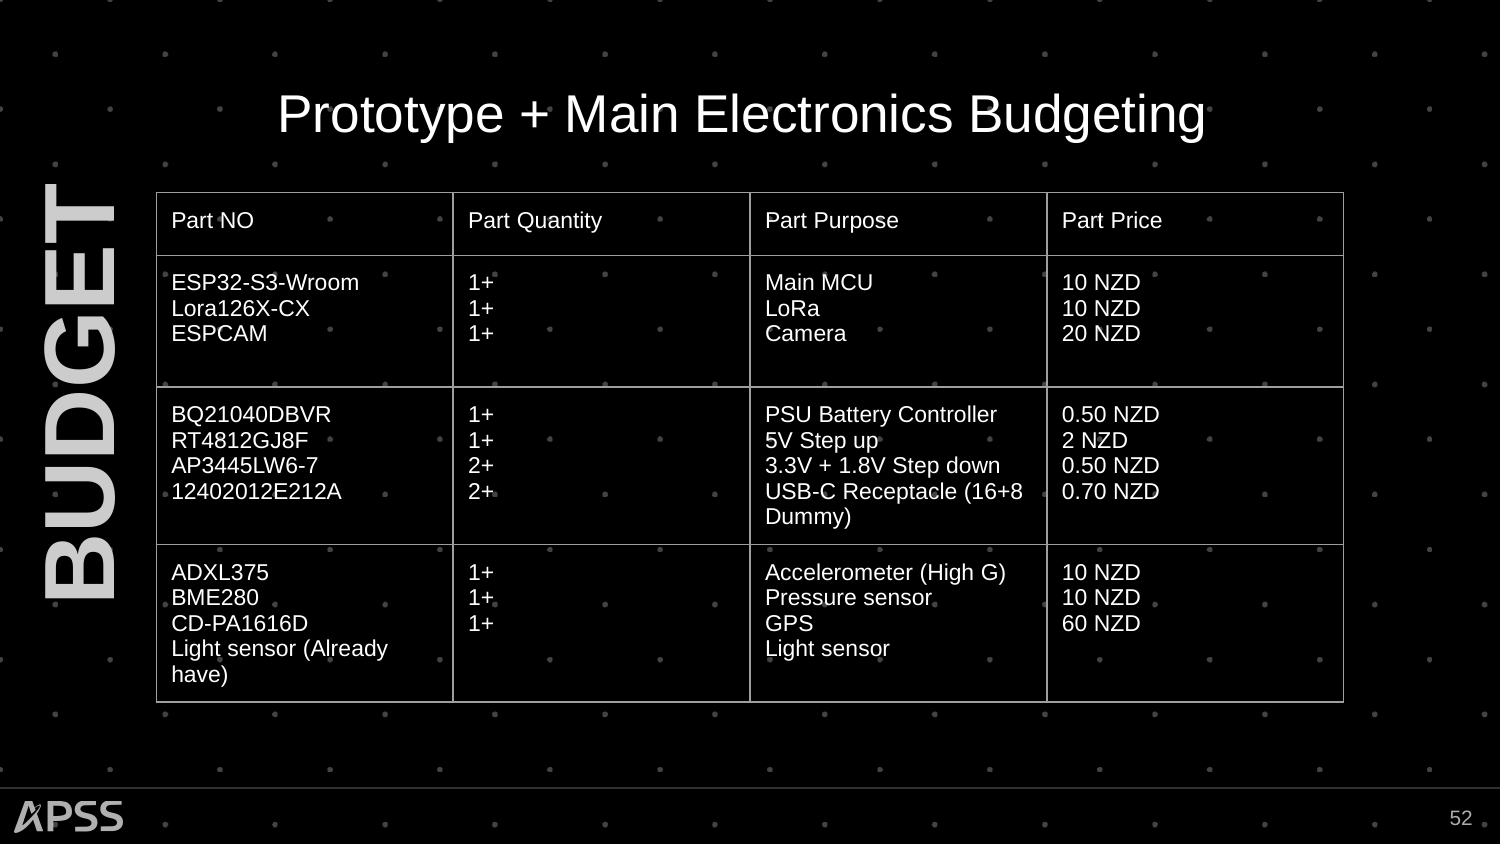

# Prototype + Main Electronics Budgeting
| Part NO | Part Quantity | Part Purpose | Part Price |
| --- | --- | --- | --- |
| ESP32-S3-Wroom Lora126X-CX ESPCAM | 1+ 1+ 1+ | Main MCU LoRa Camera | 10 NZD 10 NZD 20 NZD |
| BQ21040DBVR RT4812GJ8F AP3445LW6-7 12402012E212A | 1+ 1+ 2+ 2+ | PSU Battery Controller 5V Step up 3.3V + 1.8V Step down USB-C Receptacle (16+8 Dummy) | 0.50 NZD 2 NZD 0.50 NZD 0.70 NZD |
| ADXL375 BME280 CD-PA1616D Light sensor (Already have) | 1+ 1+ 1+ | Accelerometer (High G) Pressure sensor GPS Light sensor | 10 NZD 10 NZD 60 NZD |
BUDGET